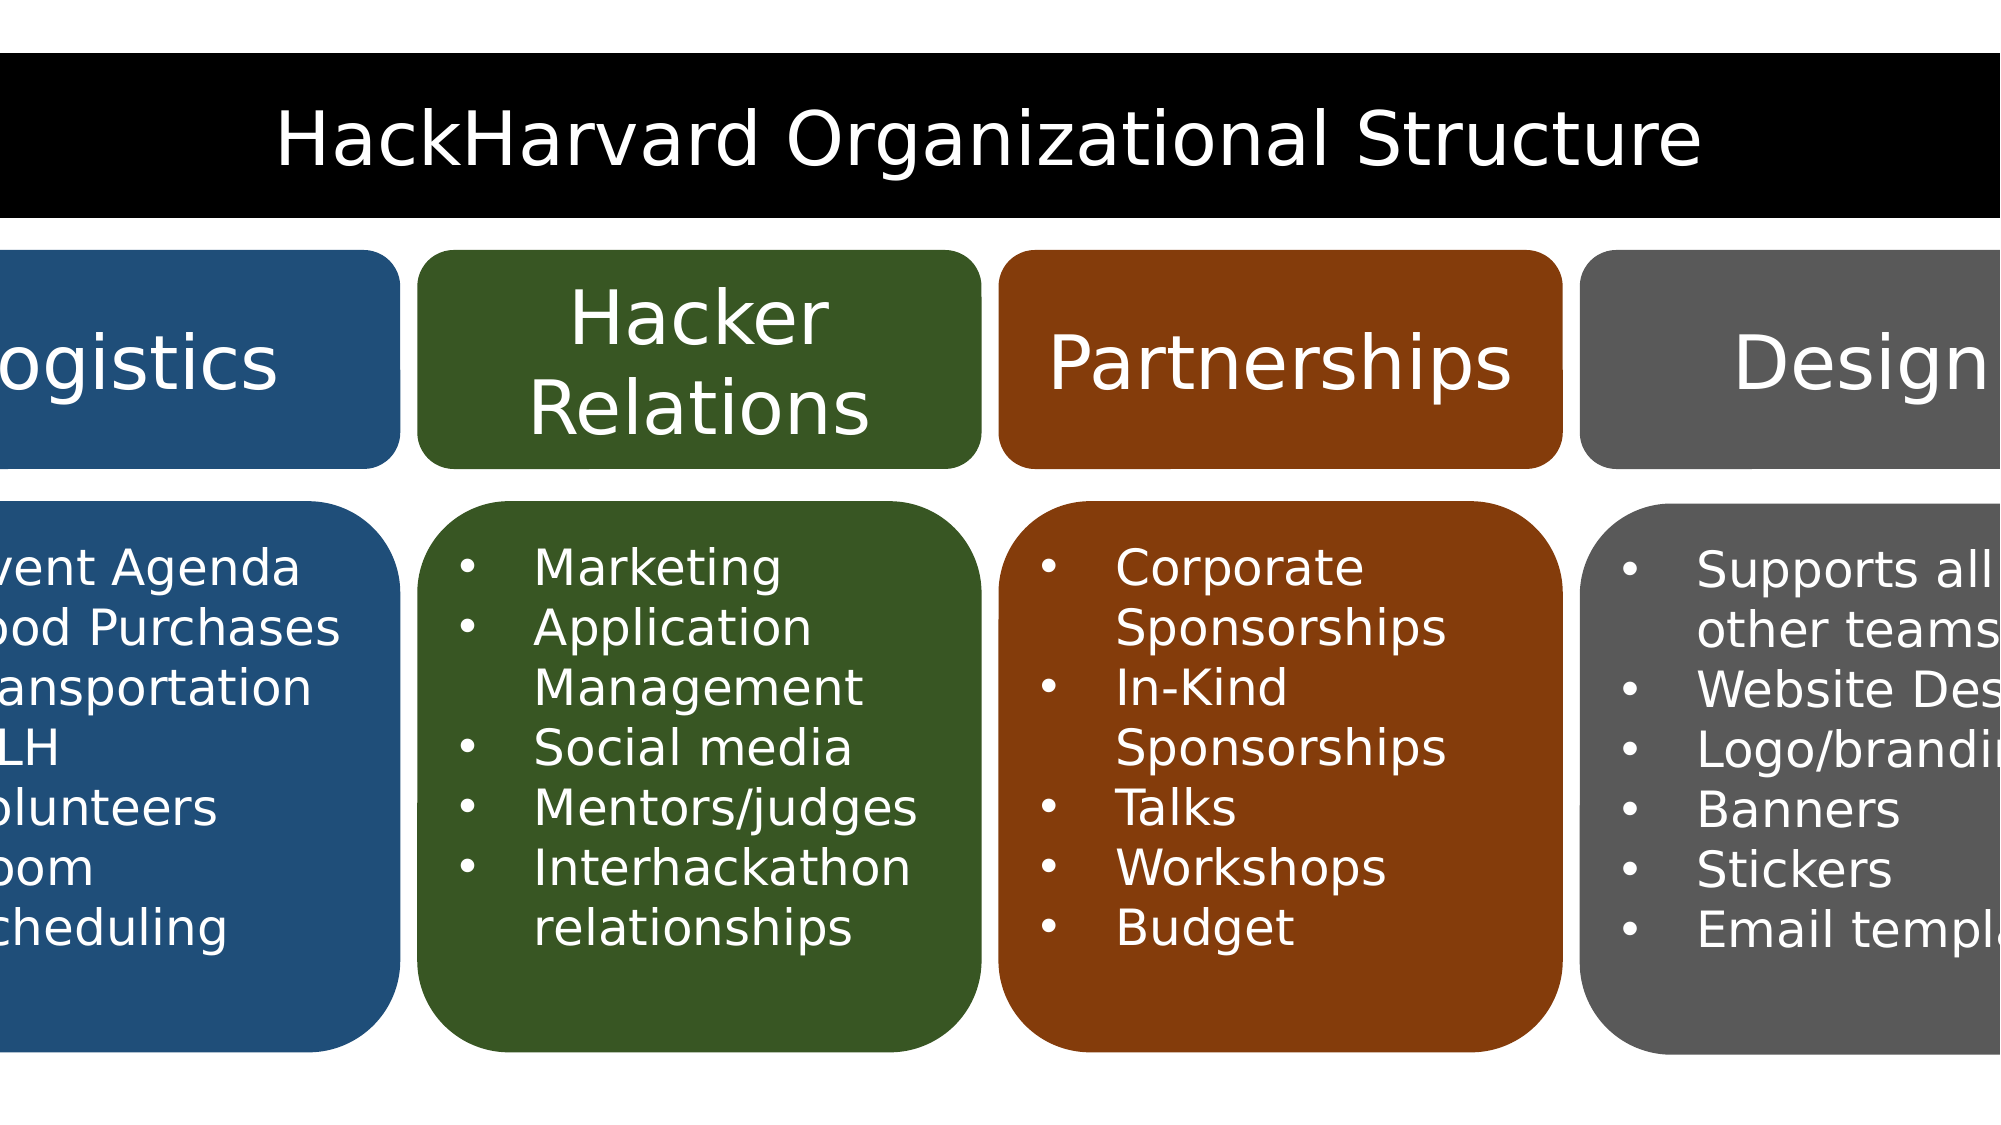

HackHarvard Organizational Structure
Logistics
Hacker Relations
Partnerships
Design
Corporate Sponsorships
In-Kind Sponsorships
Talks
Workshops
Budget
Event Agenda
Food Purchases
Transportation
MLH
Volunteers
Room Scheduling
Marketing
Application Management
Social media
Mentors/judges
Interhackathon relationships
Supports all other teams
Website Design
Logo/branding
Banners
Stickers
Email template